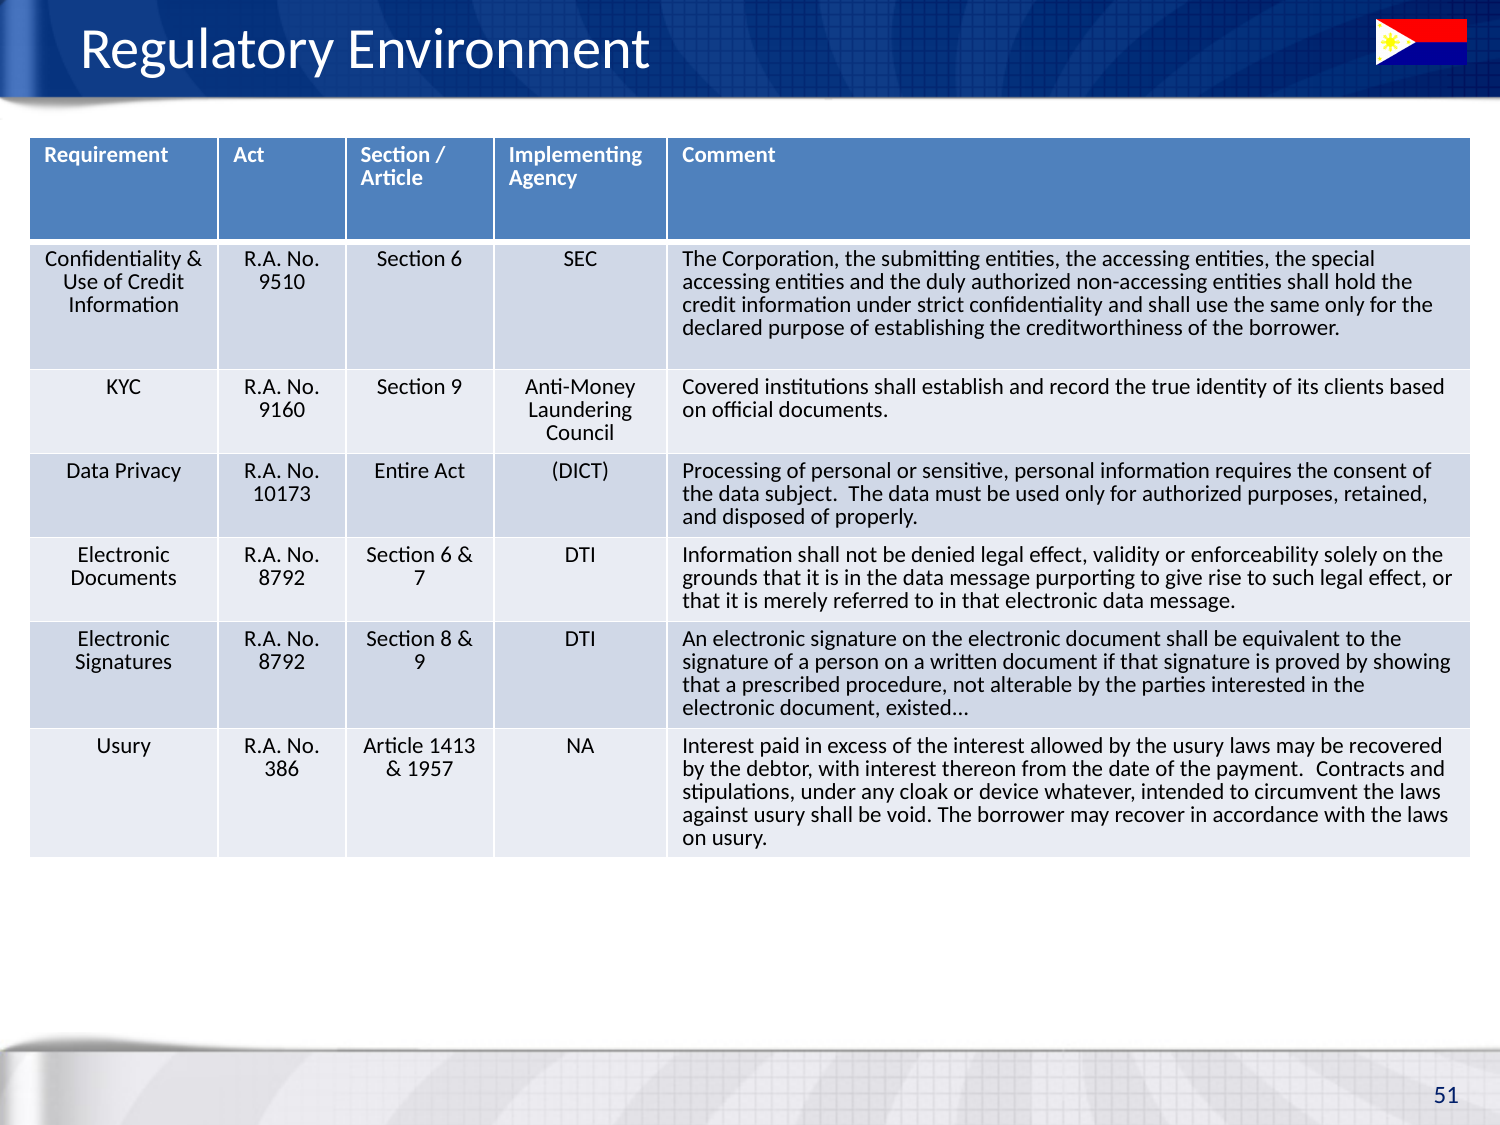

# Regulatory Environment
| Requirement | Act | Section / Article | Implementing Agency | Comment |
| --- | --- | --- | --- | --- |
| Confidentiality & Use of Credit Information | R.A. No. 9510 | Section 6 | SEC | The Corporation, the submitting entities, the accessing entities, the special accessing entities and the duly authorized non-accessing entities shall hold the credit information under strict confidentiality and shall use the same only for the declared purpose of establishing the creditworthiness of the borrower. |
| KYC | R.A. No. 9160 | Section 9 | Anti-Money Laundering Council | Covered institutions shall establish and record the true identity of its clients based on official documents. |
| Data Privacy | R.A. No. 10173 | Entire Act | (DICT) | Processing of personal or sensitive, personal information requires the consent of the data subject. The data must be used only for authorized purposes, retained, and disposed of properly. |
| Electronic Documents | R.A. No. 8792 | Section 6 & 7 | DTI | Information shall not be denied legal effect, validity or enforceability solely on the grounds that it is in the data message purporting to give rise to such legal effect, or that it is merely referred to in that electronic data message. |
| Electronic Signatures | R.A. No. 8792 | Section 8 & 9 | DTI | An electronic signature on the electronic document shall be equivalent to the signature of a person on a written document if that signature is proved by showing that a prescribed procedure, not alterable by the parties interested in the electronic document, existed... |
| Usury | R.A. No. 386 | Article 1413 & 1957 | NA | Interest paid in excess of the interest allowed by the usury laws may be recovered by the debtor, with interest thereon from the date of the payment. Contracts and stipulations, under any cloak or device whatever, intended to circumvent the laws against usury shall be void. The borrower may recover in accordance with the laws on usury. |
51